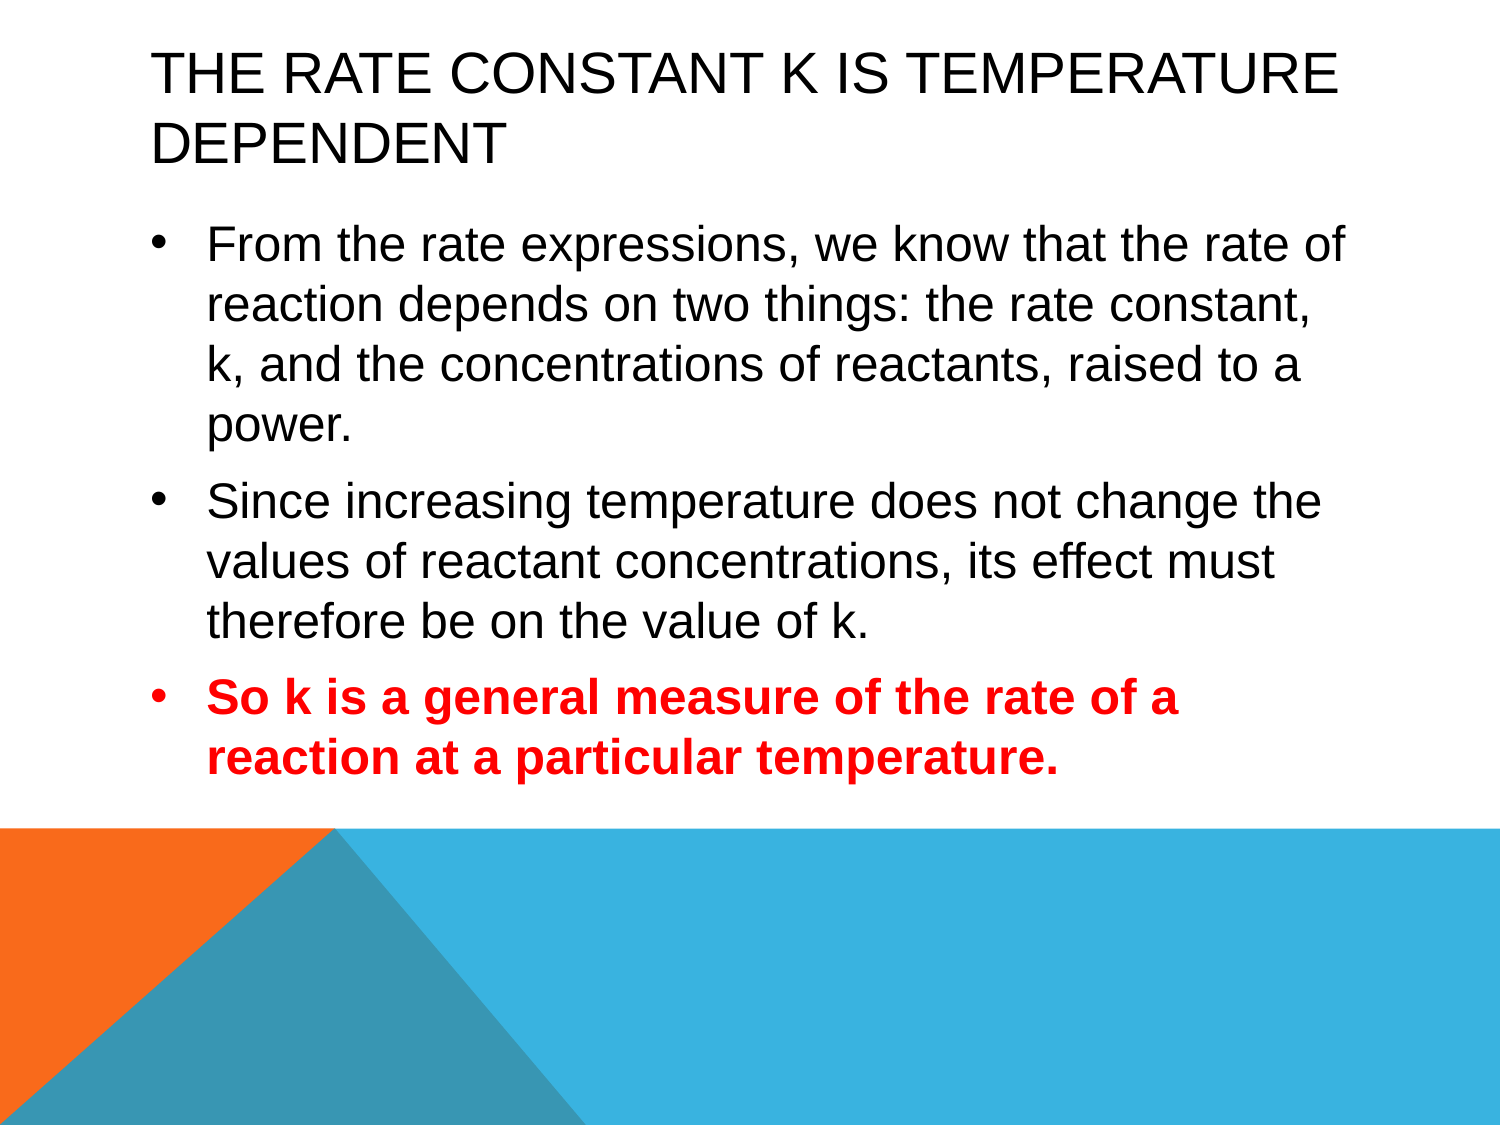

# The rate constant K is temperature dependent
From the rate expressions, we know that the rate of reaction depends on two things: the rate constant, k, and the concentrations of reactants, raised to a power.
Since increasing temperature does not change the values of reactant concentrations, its effect must therefore be on the value of k.
So k is a general measure of the rate of a reaction at a particular temperature.